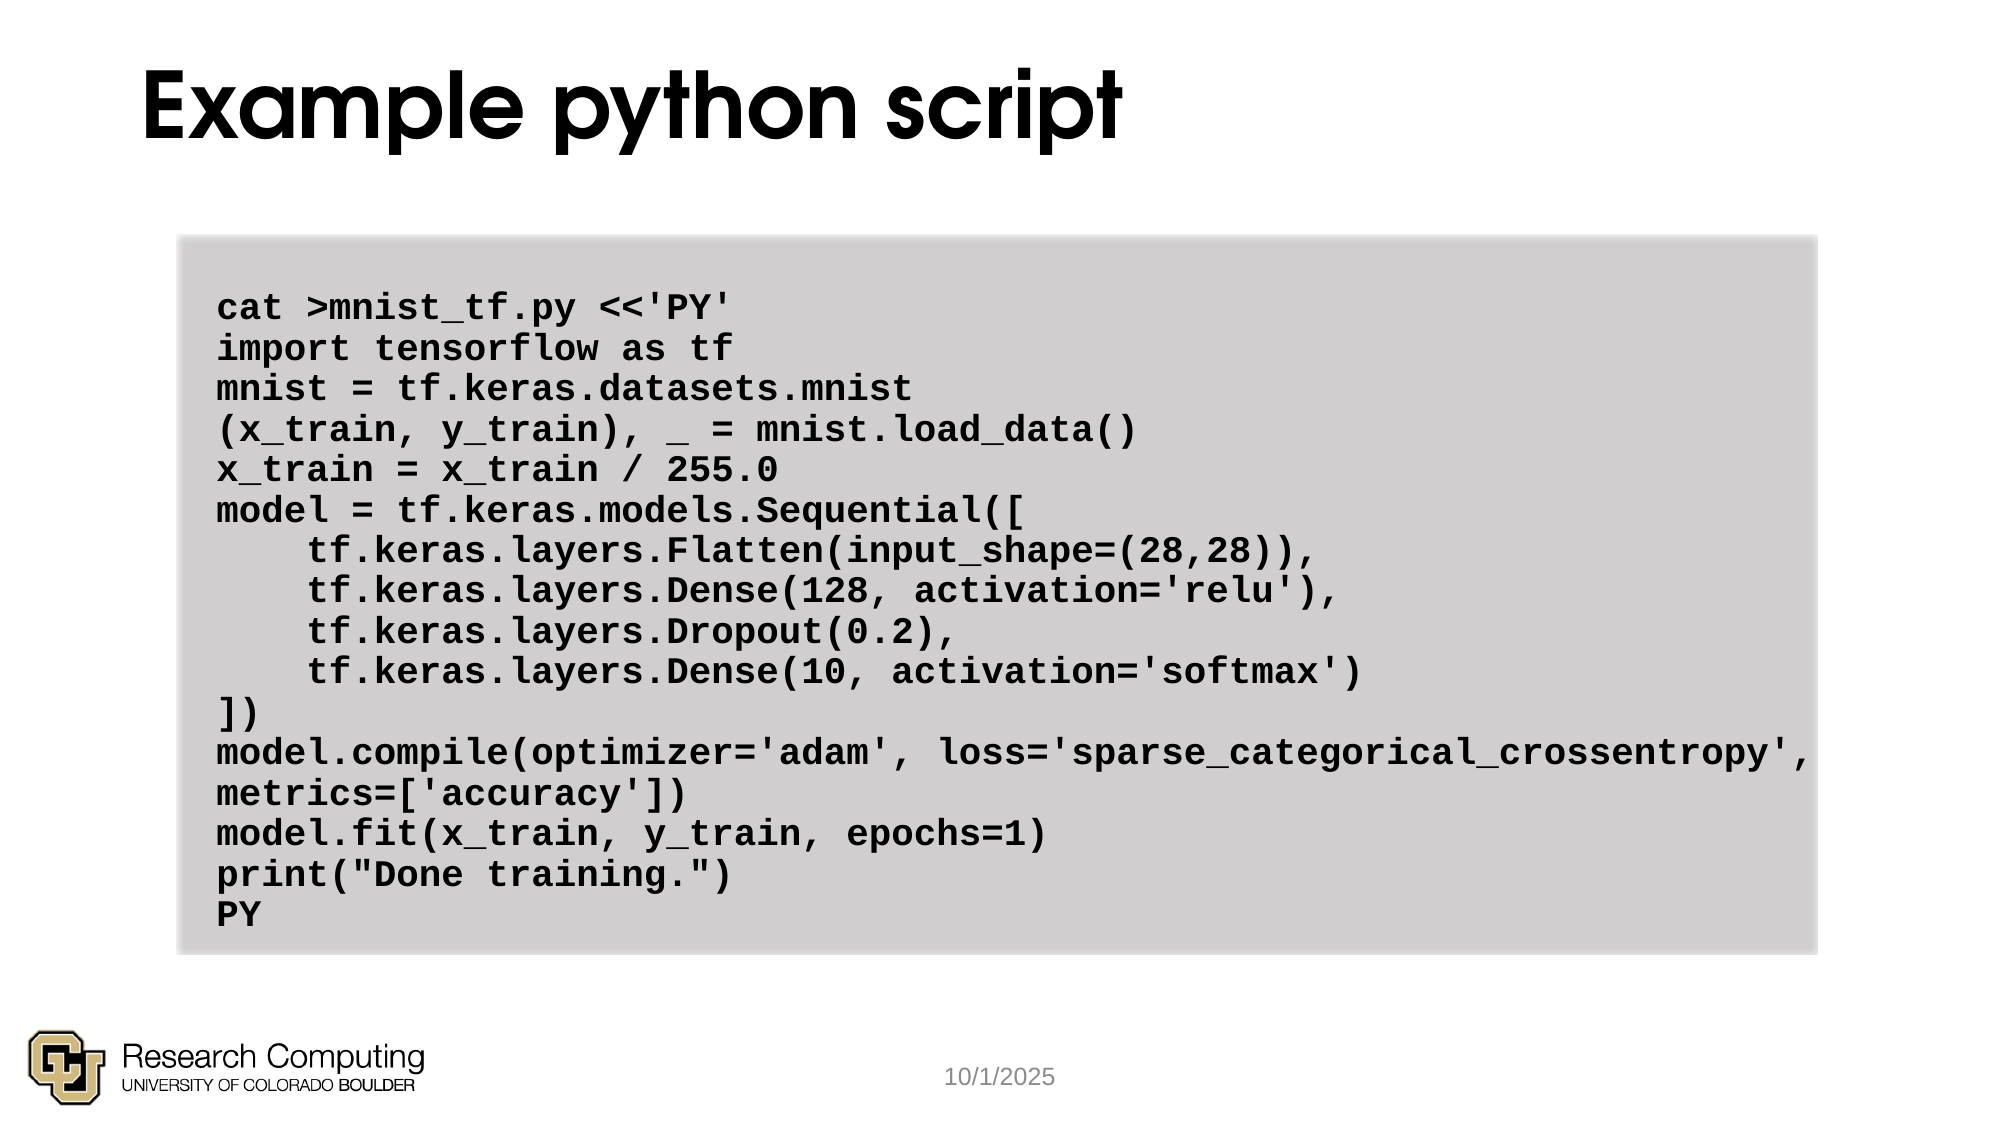

# Example python script

cat >mnist_tf.py <<'PY'
import tensorflow as tf
mnist = tf.keras.datasets.mnist
(x_train, y_train), _ = mnist.load_data()
x_train = x_train / 255.0
model = tf.keras.models.Sequential([
    tf.keras.layers.Flatten(input_shape=(28,28)),
    tf.keras.layers.Dense(128, activation='relu'),
    tf.keras.layers.Dropout(0.2),
    tf.keras.layers.Dense(10, activation='softmax')
])
model.compile(optimizer='adam', loss='sparse_categorical_crossentropy', metrics=['accuracy'])
model.fit(x_train, y_train, epochs=1)
print("Done training.")
PY
10/1/2025